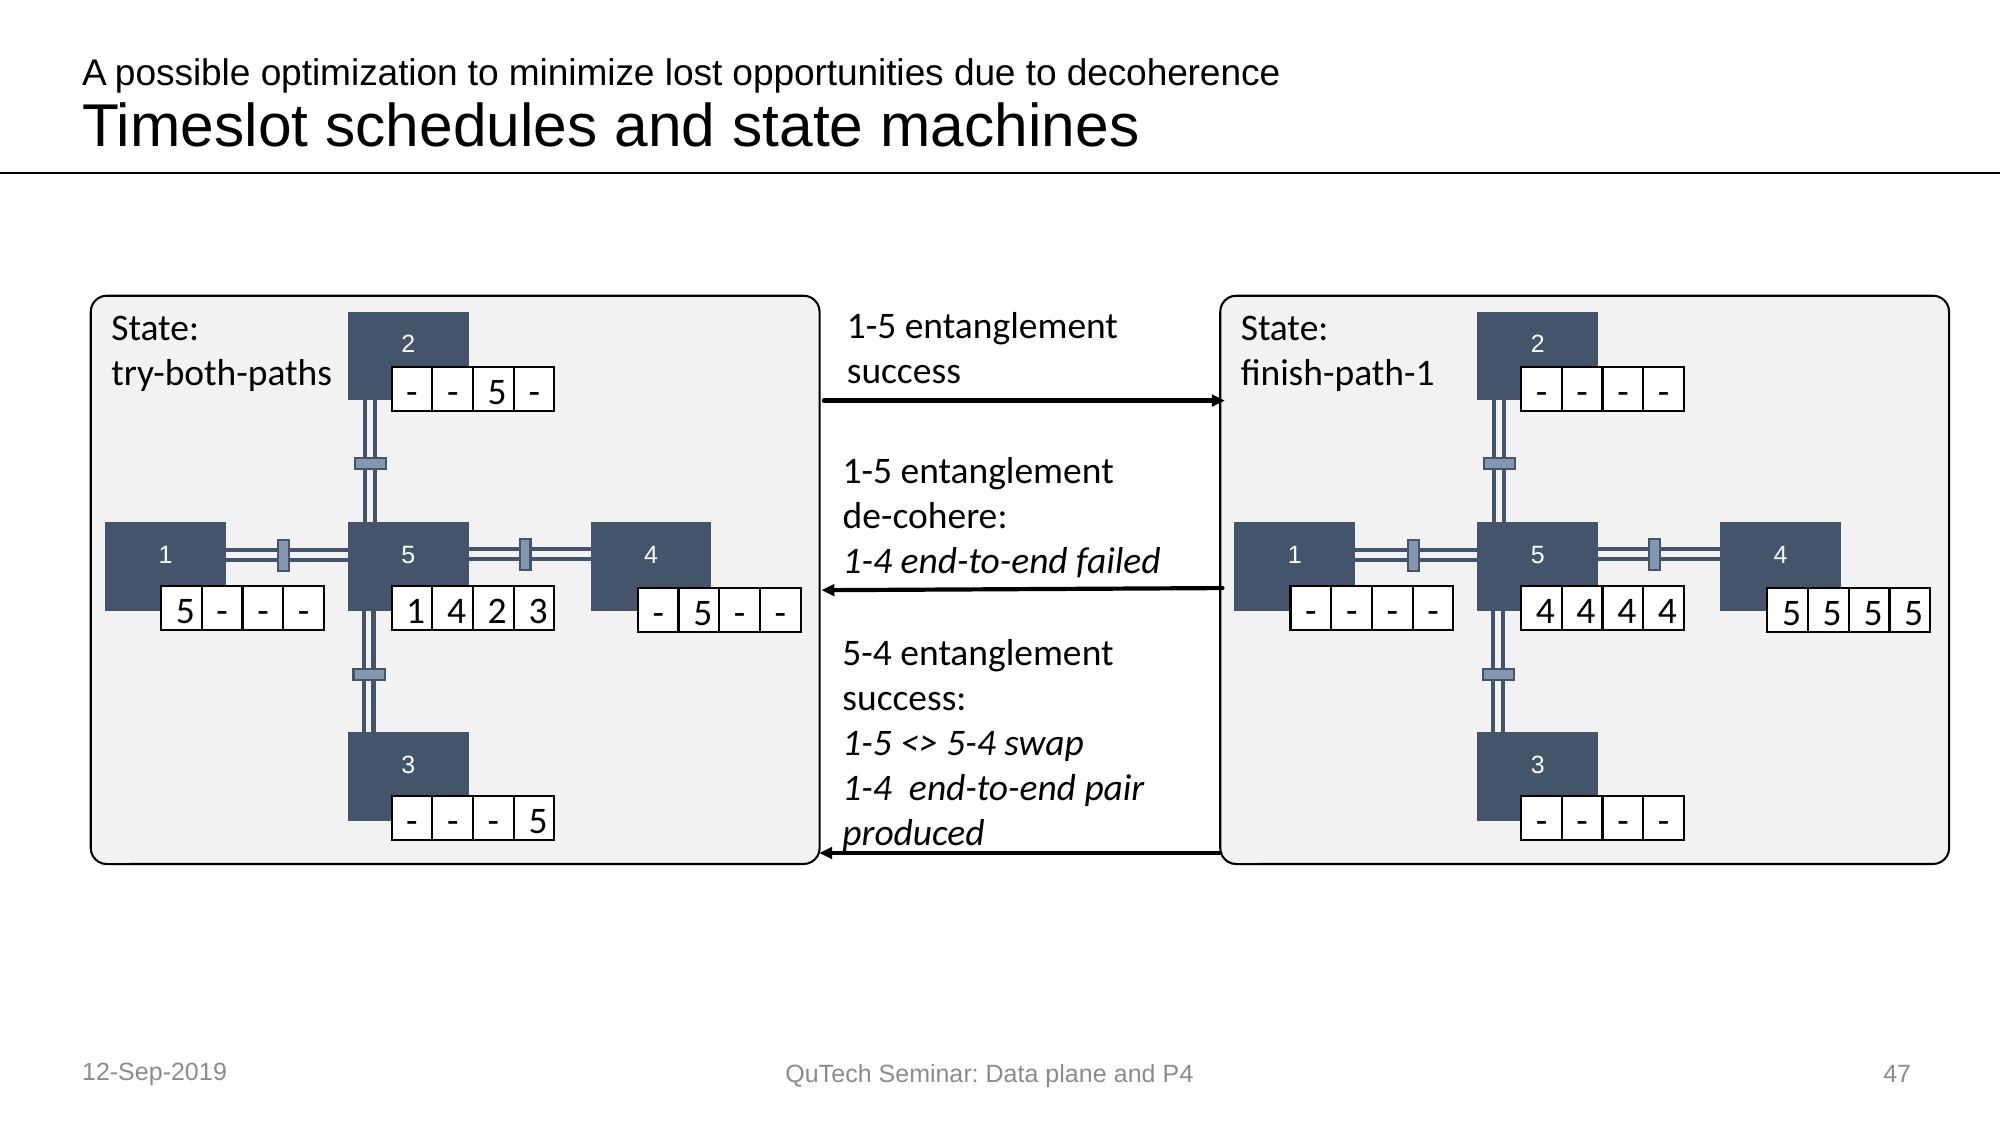

# A possible optimization to minimize lost opportunities due to decoherence Timeslot schedules and state machines

1-5 entanglement
success
State:
try-both-paths
State:
finish-path-1
2
2
-
-
5
-
-
-
-
-

1-5 entanglement
de-cohere:
1-4 end-to-end failed
1
5
4
1
5
4

5
-
-
-
-
-
-
-
1
4
2
3
4
4
4
4
-
5
-
-
5
5
5
5

5-4 entanglement
success:
1-5 <> 5-4 swap
1-4  end-to-end pair produced
3
3
-
-
-
5
-
-
-
-
12-Sep-2019
QuTech Seminar: Data plane and P4
47